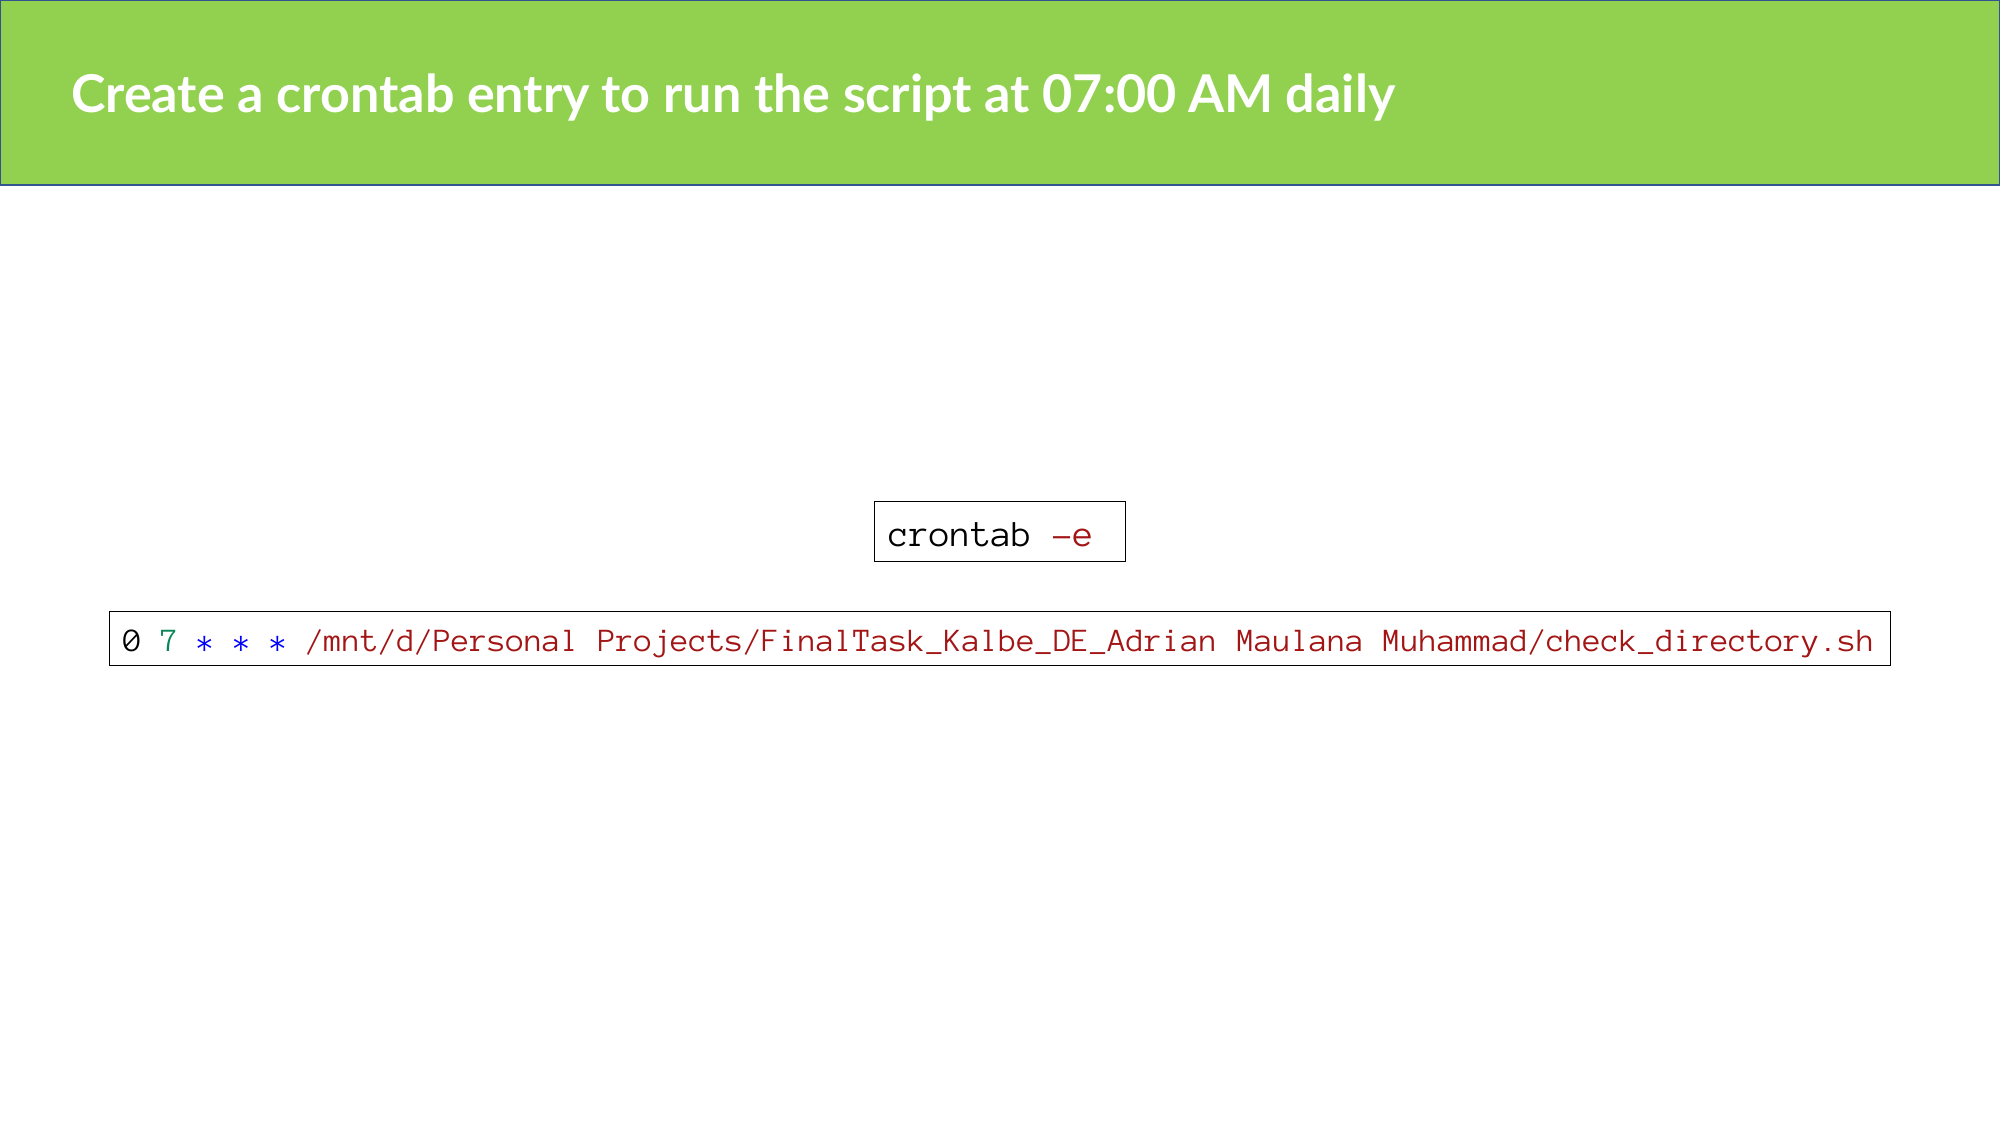

Create a crontab entry to run the script at 07:00 AM daily
crontab -e
0 7 * * * /mnt/d/Personal Projects/FinalTask_Kalbe_DE_Adrian Maulana Muhammad/check_directory.sh